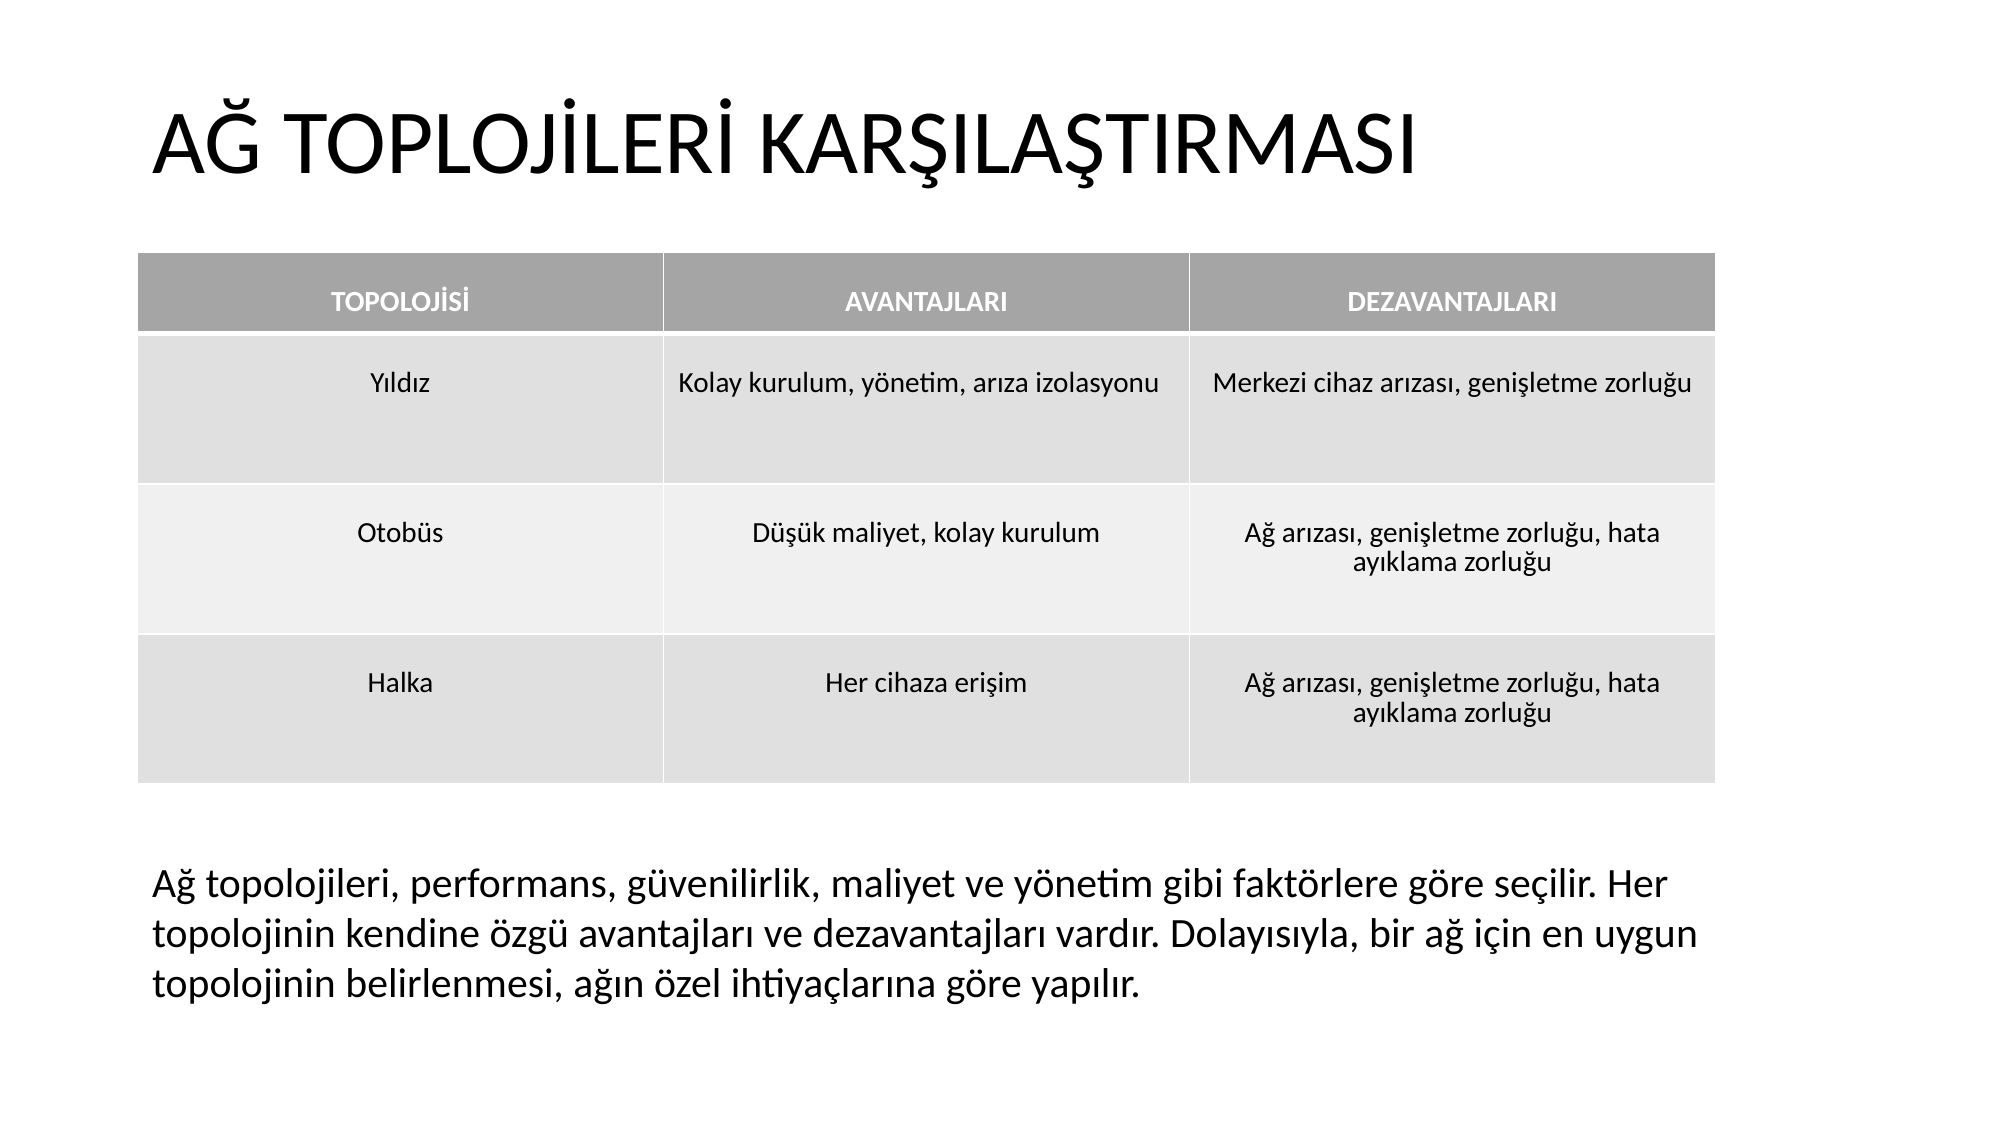

# AĞ TOPLOJİLERİ KARŞILAŞTIRMASI
| TOPOLOJİSİ | AVANTAJLARI | DEZAVANTAJLARI |
| --- | --- | --- |
| Yıldız | Kolay kurulum, yönetim, arıza izolasyonu | Merkezi cihaz arızası, genişletme zorluğu |
| Otobüs | Düşük maliyet, kolay kurulum | Ağ arızası, genişletme zorluğu, hata ayıklama zorluğu |
| Halka | Her cihaza erişim | Ağ arızası, genişletme zorluğu, hata ayıklama zorluğu |
Ağ topolojileri, performans, güvenilirlik, maliyet ve yönetim gibi faktörlere göre seçilir. Her topolojinin kendine özgü avantajları ve dezavantajları vardır. Dolayısıyla, bir ağ için en uygun topolojinin belirlenmesi, ağın özel ihtiyaçlarına göre yapılır.